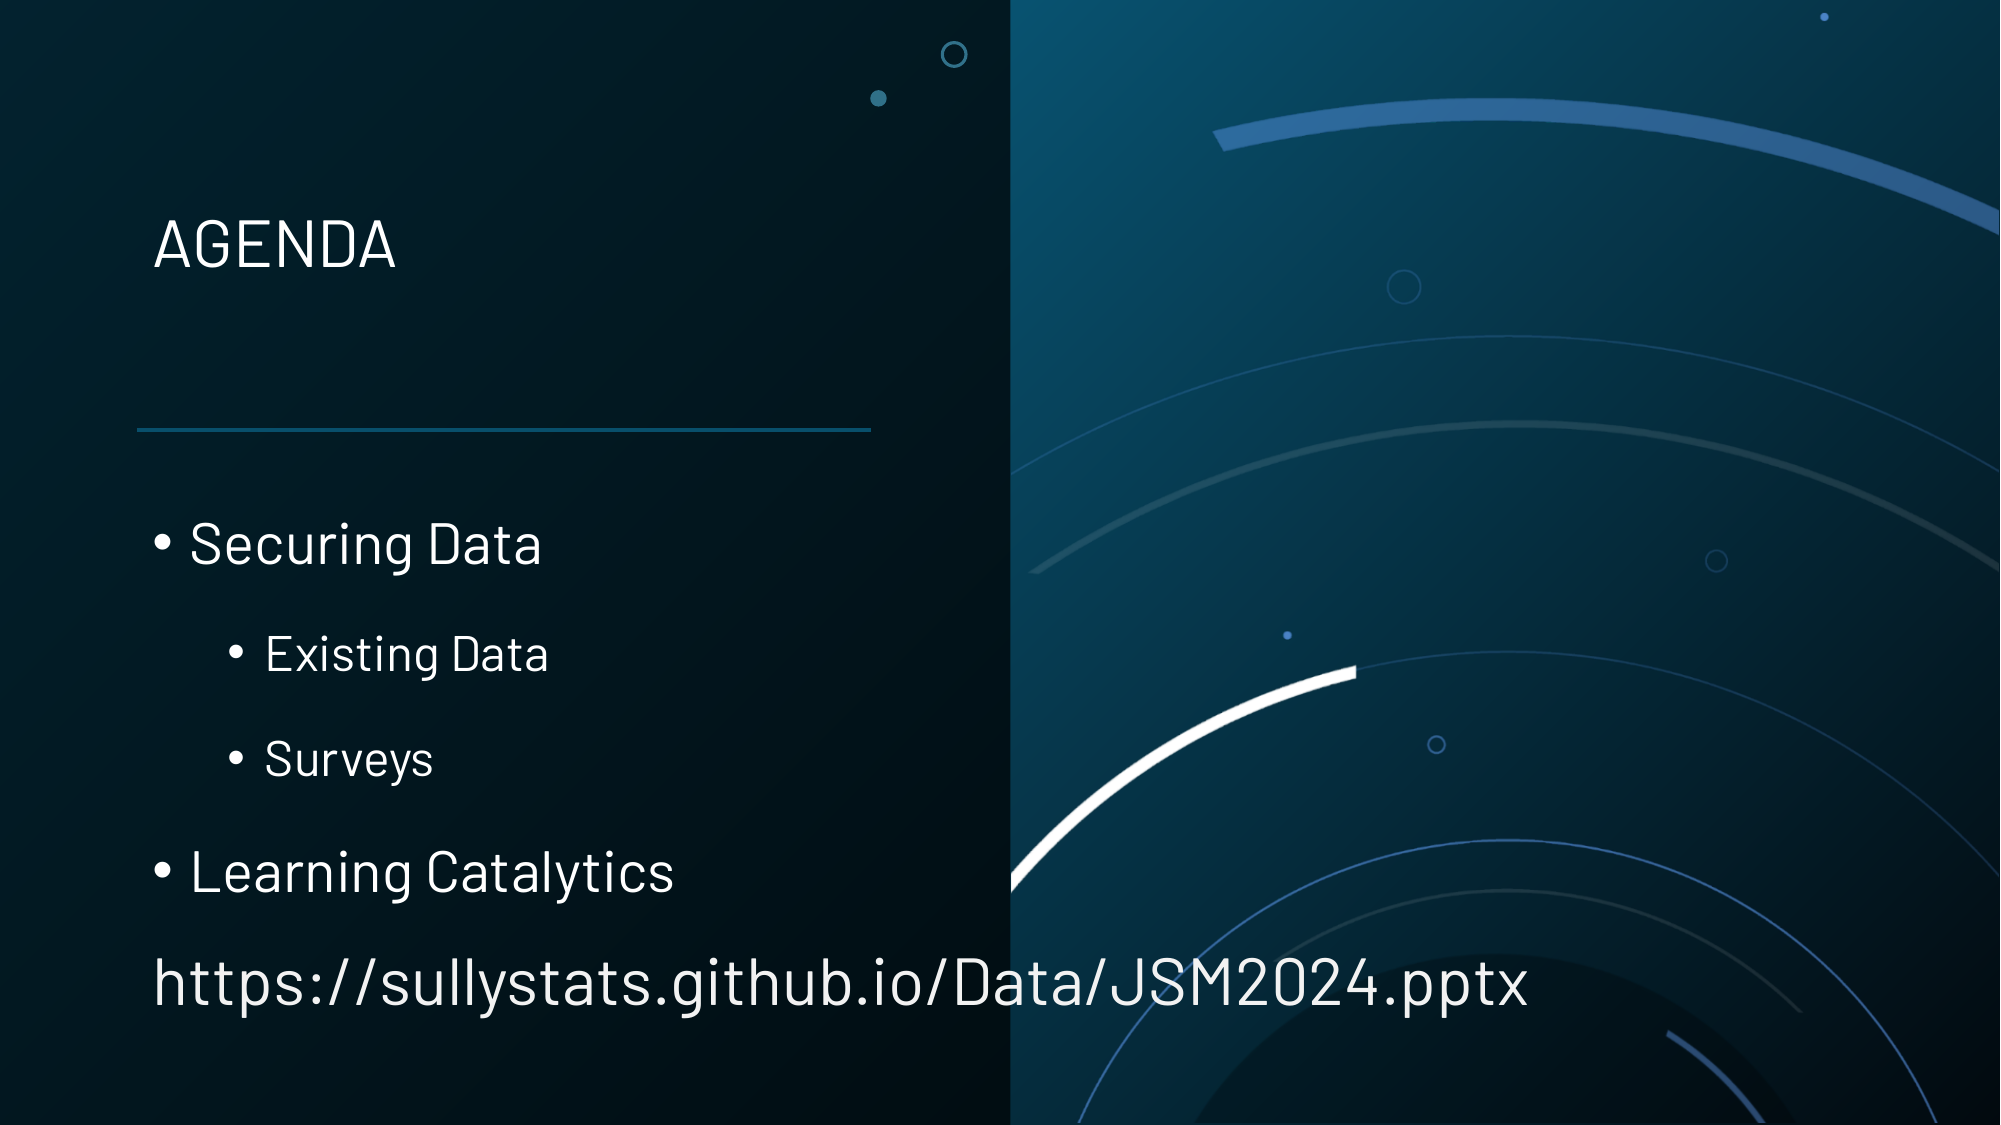

# Agenda
Securing Data
Existing Data
Surveys
Learning Catalytics
https://sullystats.github.io/Data/JSM2024.pptx